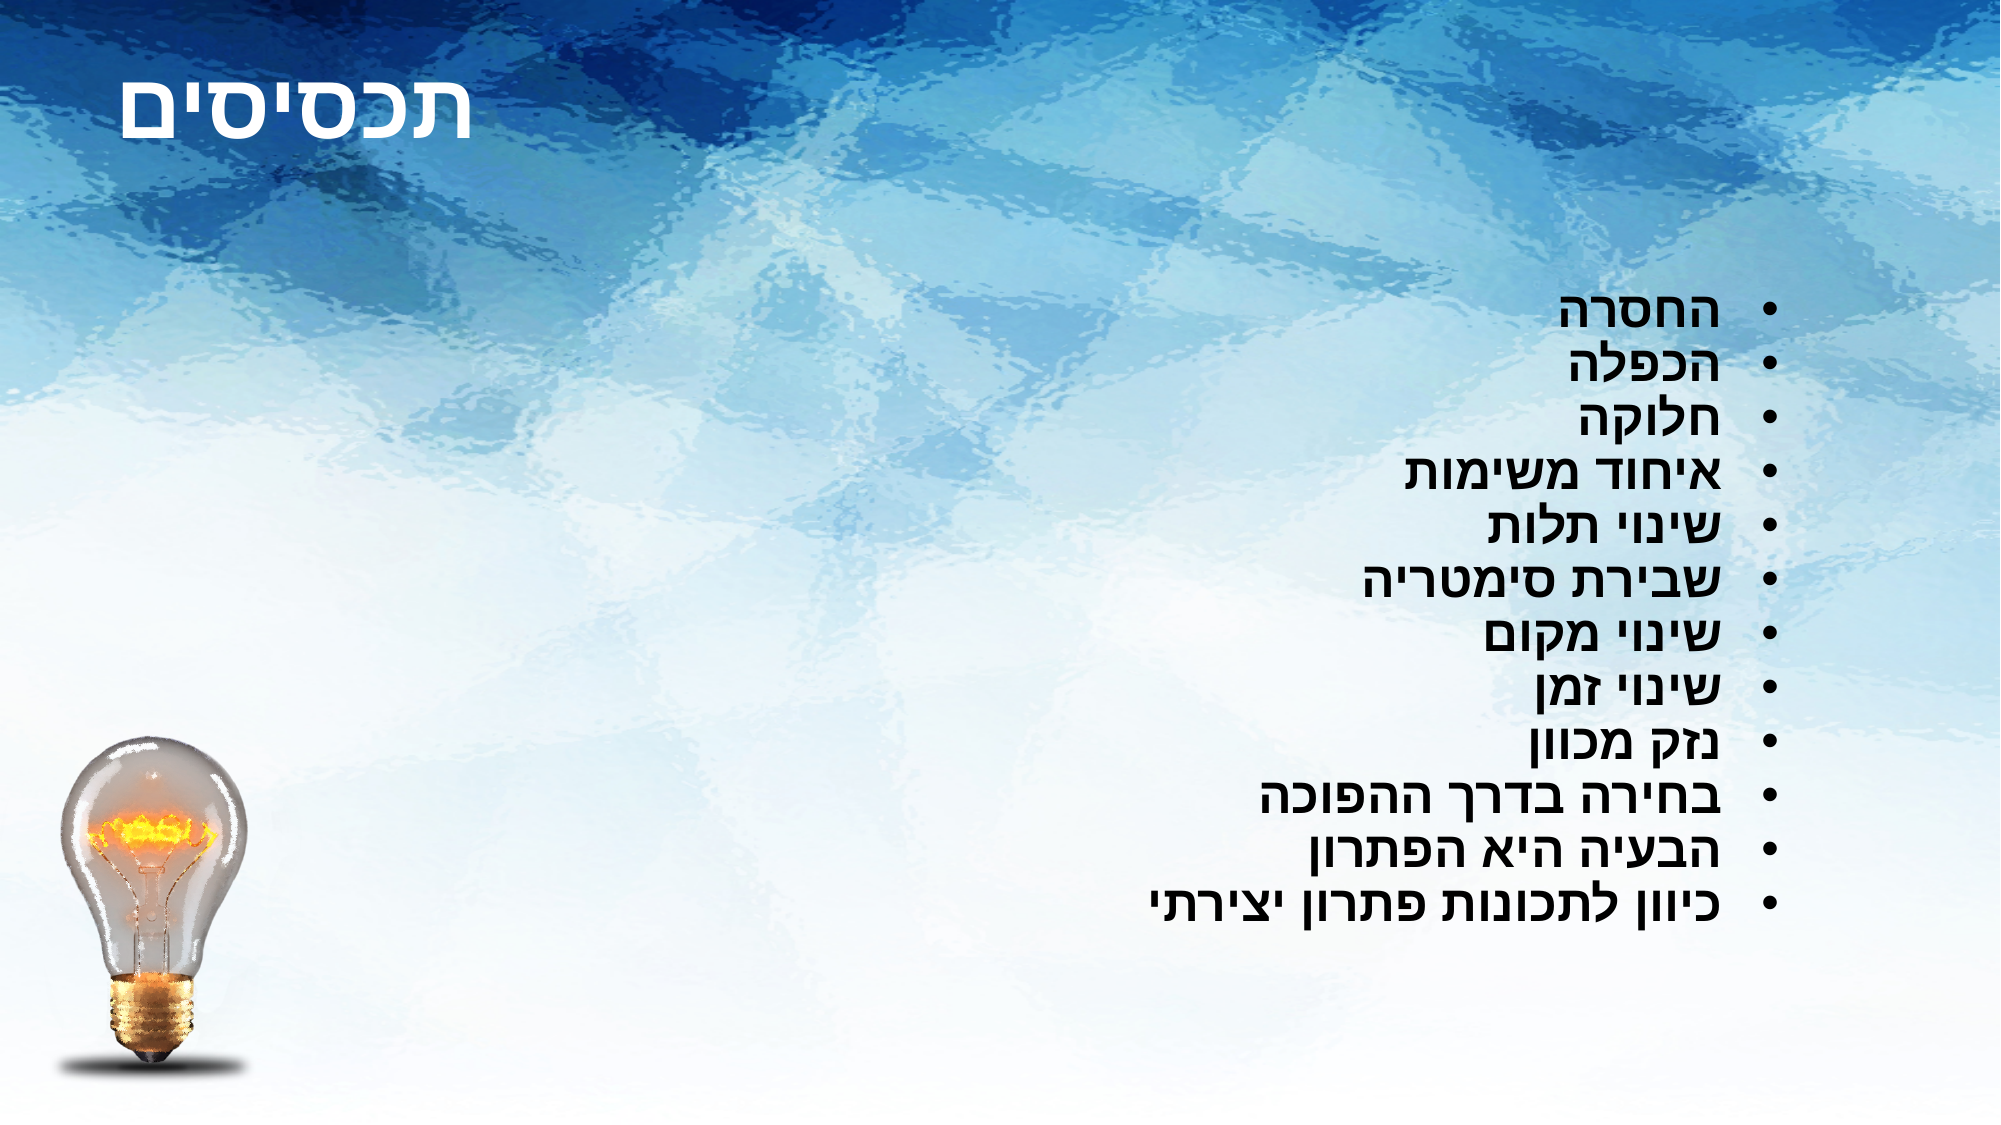

# תכסיסים
החסרה
הכפלה
חלוקה
איחוד משימות
שינוי תלות
שבירת סימטריה
שינוי מקום
שינוי זמן
נזק מכוון
בחירה בדרך ההפוכה
הבעיה היא הפתרון
כיוון לתכונות פתרון יצירתי